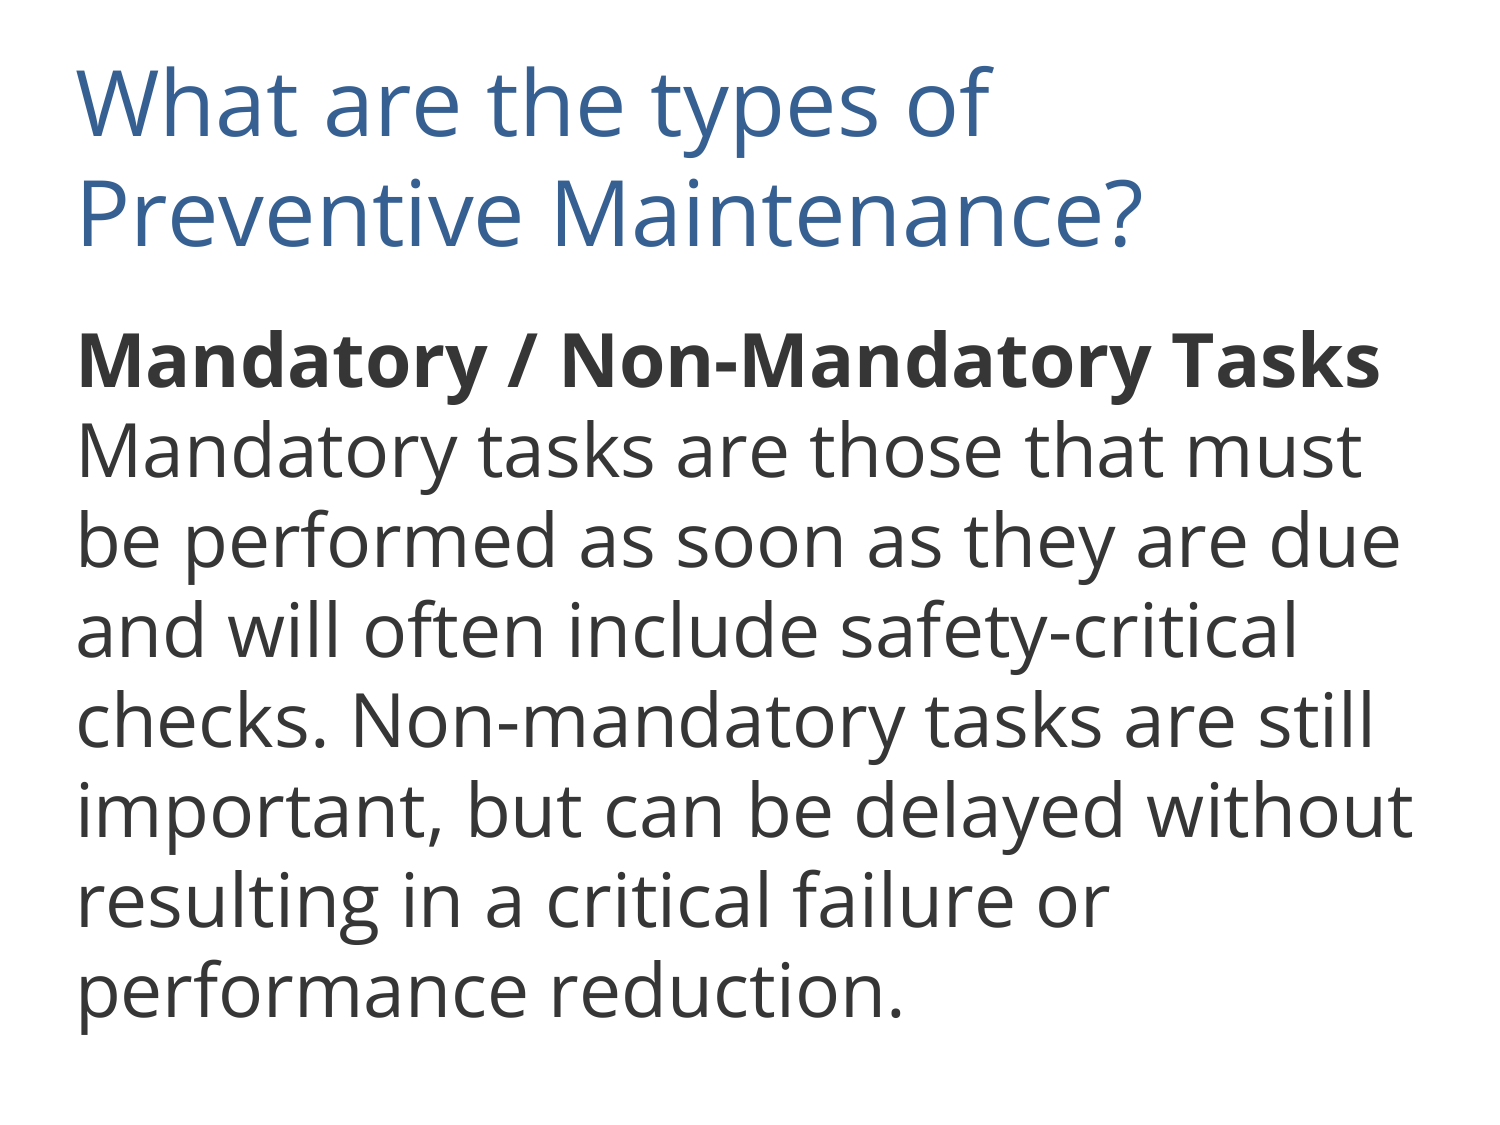

# What are the types of Preventive Maintenance?
Mandatory / Non-Mandatory Tasks
Mandatory tasks are those that must be performed as soon as they are due and will often include safety-critical checks. Non-mandatory tasks are still important, but can be delayed without resulting in a critical failure or performance reduction.